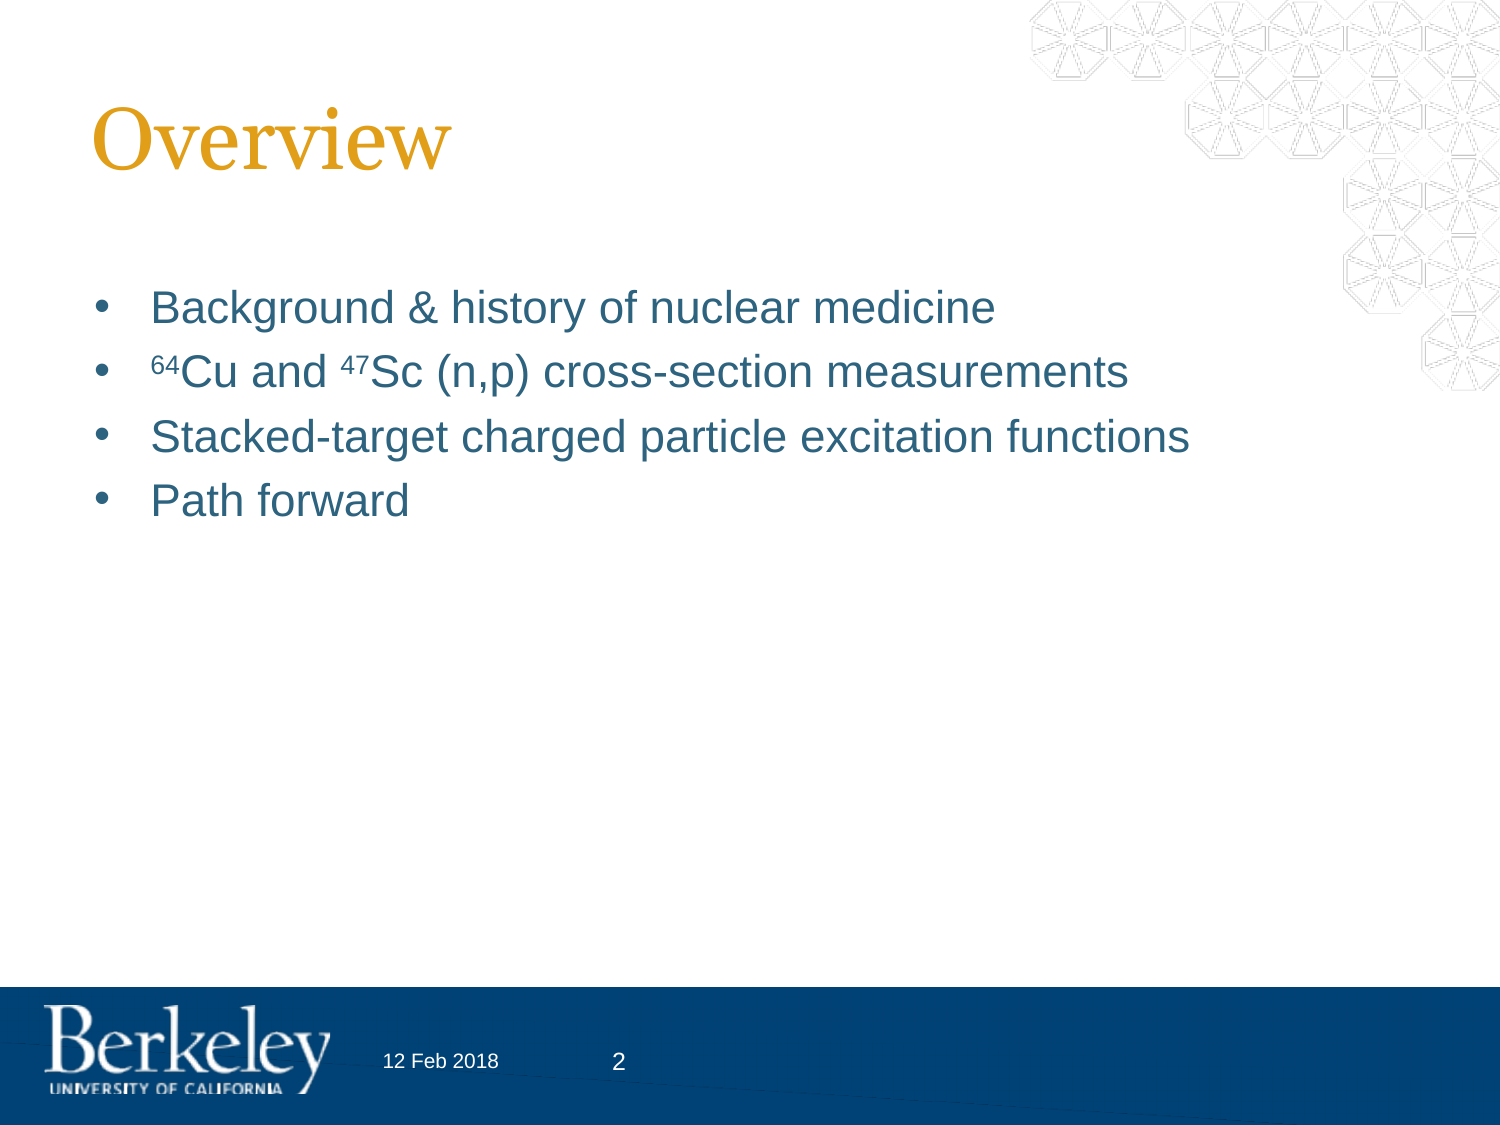

# Overview

Background & history of nuclear medicine
64Cu and 47Sc (n,p) cross-section measurements
Stacked-target charged particle excitation functions
Path forward